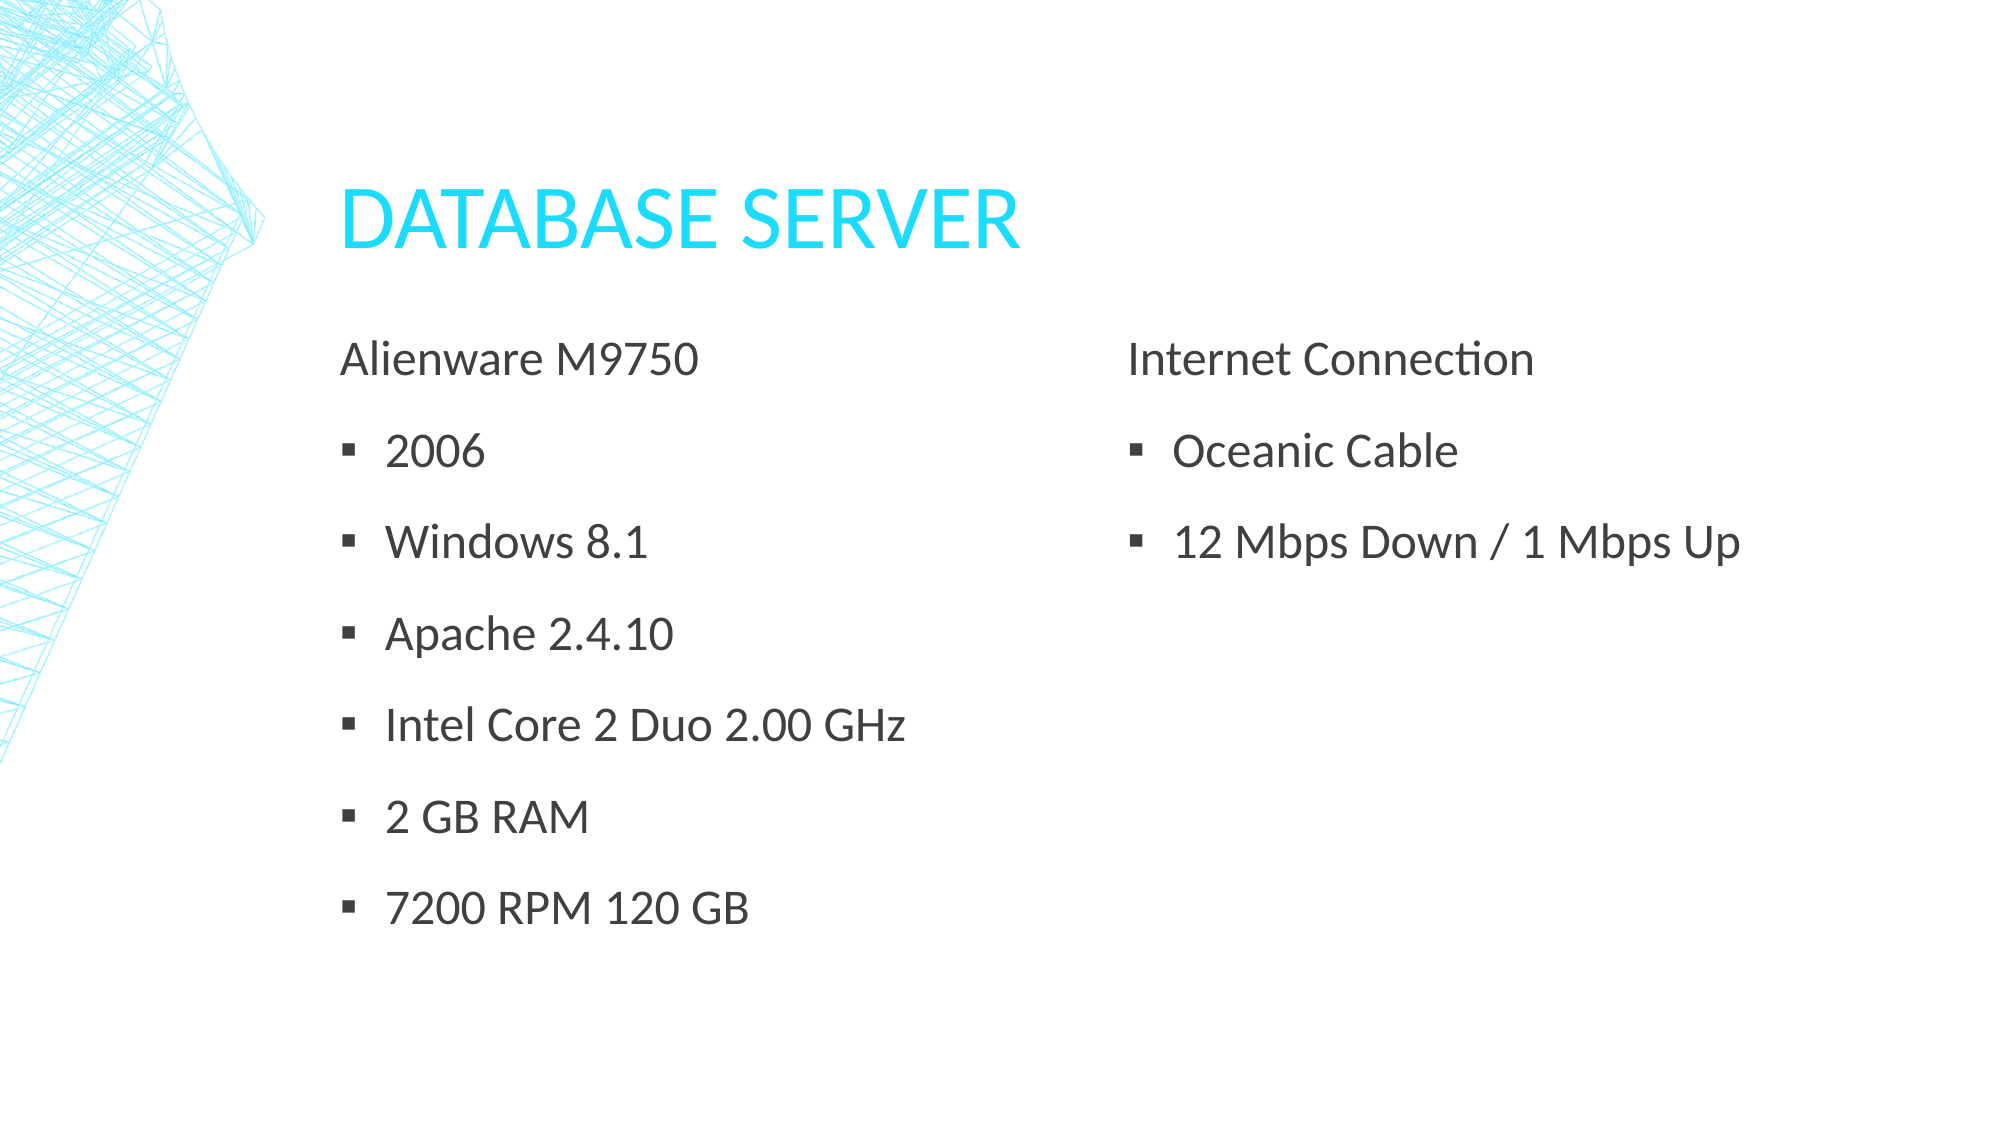

# Database Server
Alienware M9750
2006
Windows 8.1
Apache 2.4.10
Intel Core 2 Duo 2.00 GHz
2 GB RAM
7200 RPM 120 GB

Internet Connection
Oceanic Cable
12 Mbps Down / 1 Mbps Up